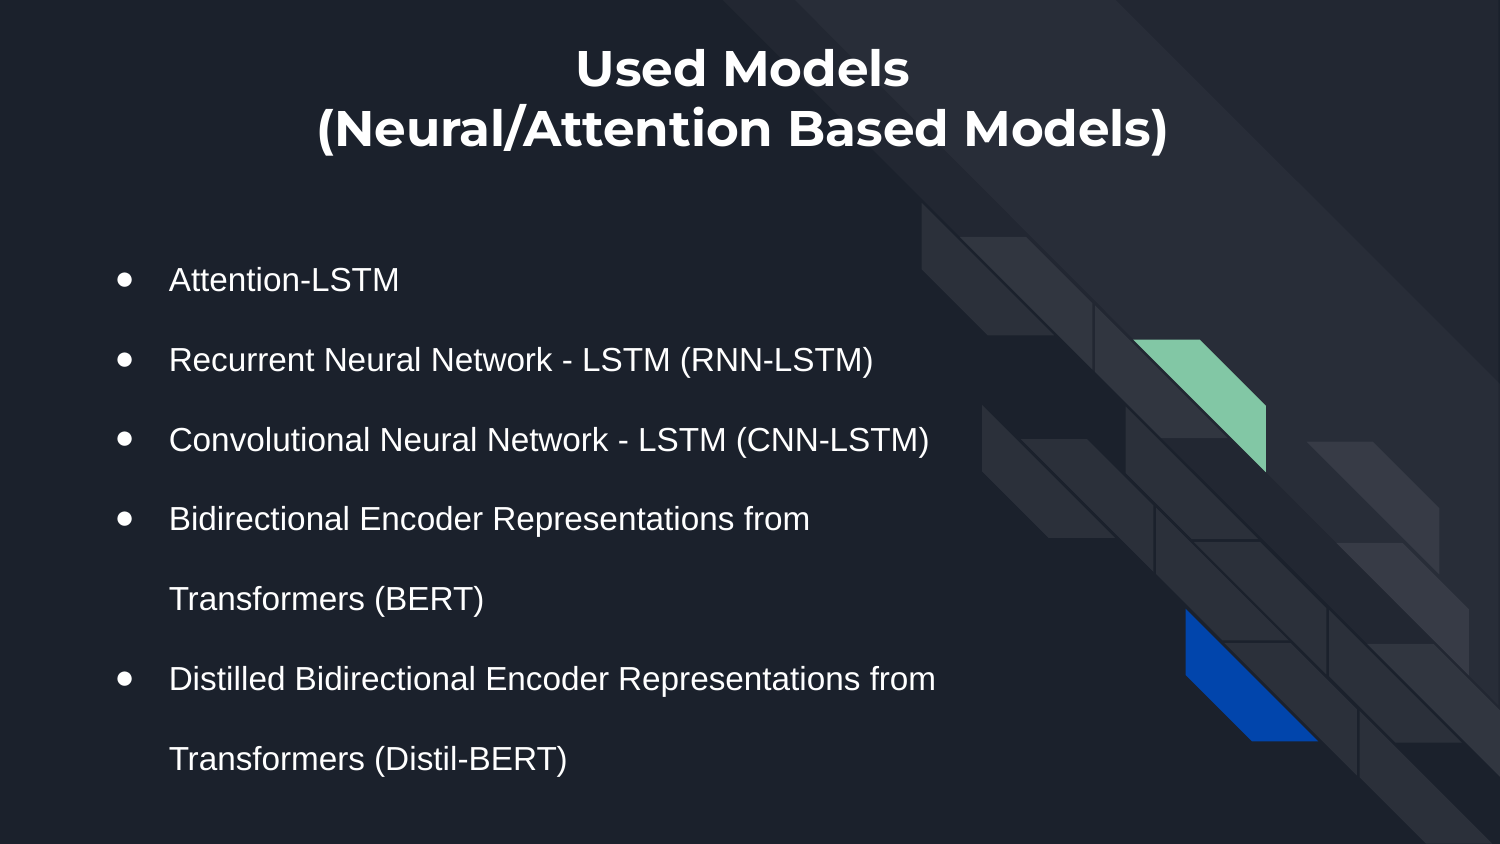

# Used Models
(Neural/Attention Based Models)
Attention-LSTM
Recurrent Neural Network - LSTM (RNN-LSTM)
Convolutional Neural Network - LSTM (CNN-LSTM)
Bidirectional Encoder Representations from Transformers (BERT)
Distilled Bidirectional Encoder Representations from Transformers (Distil-BERT)